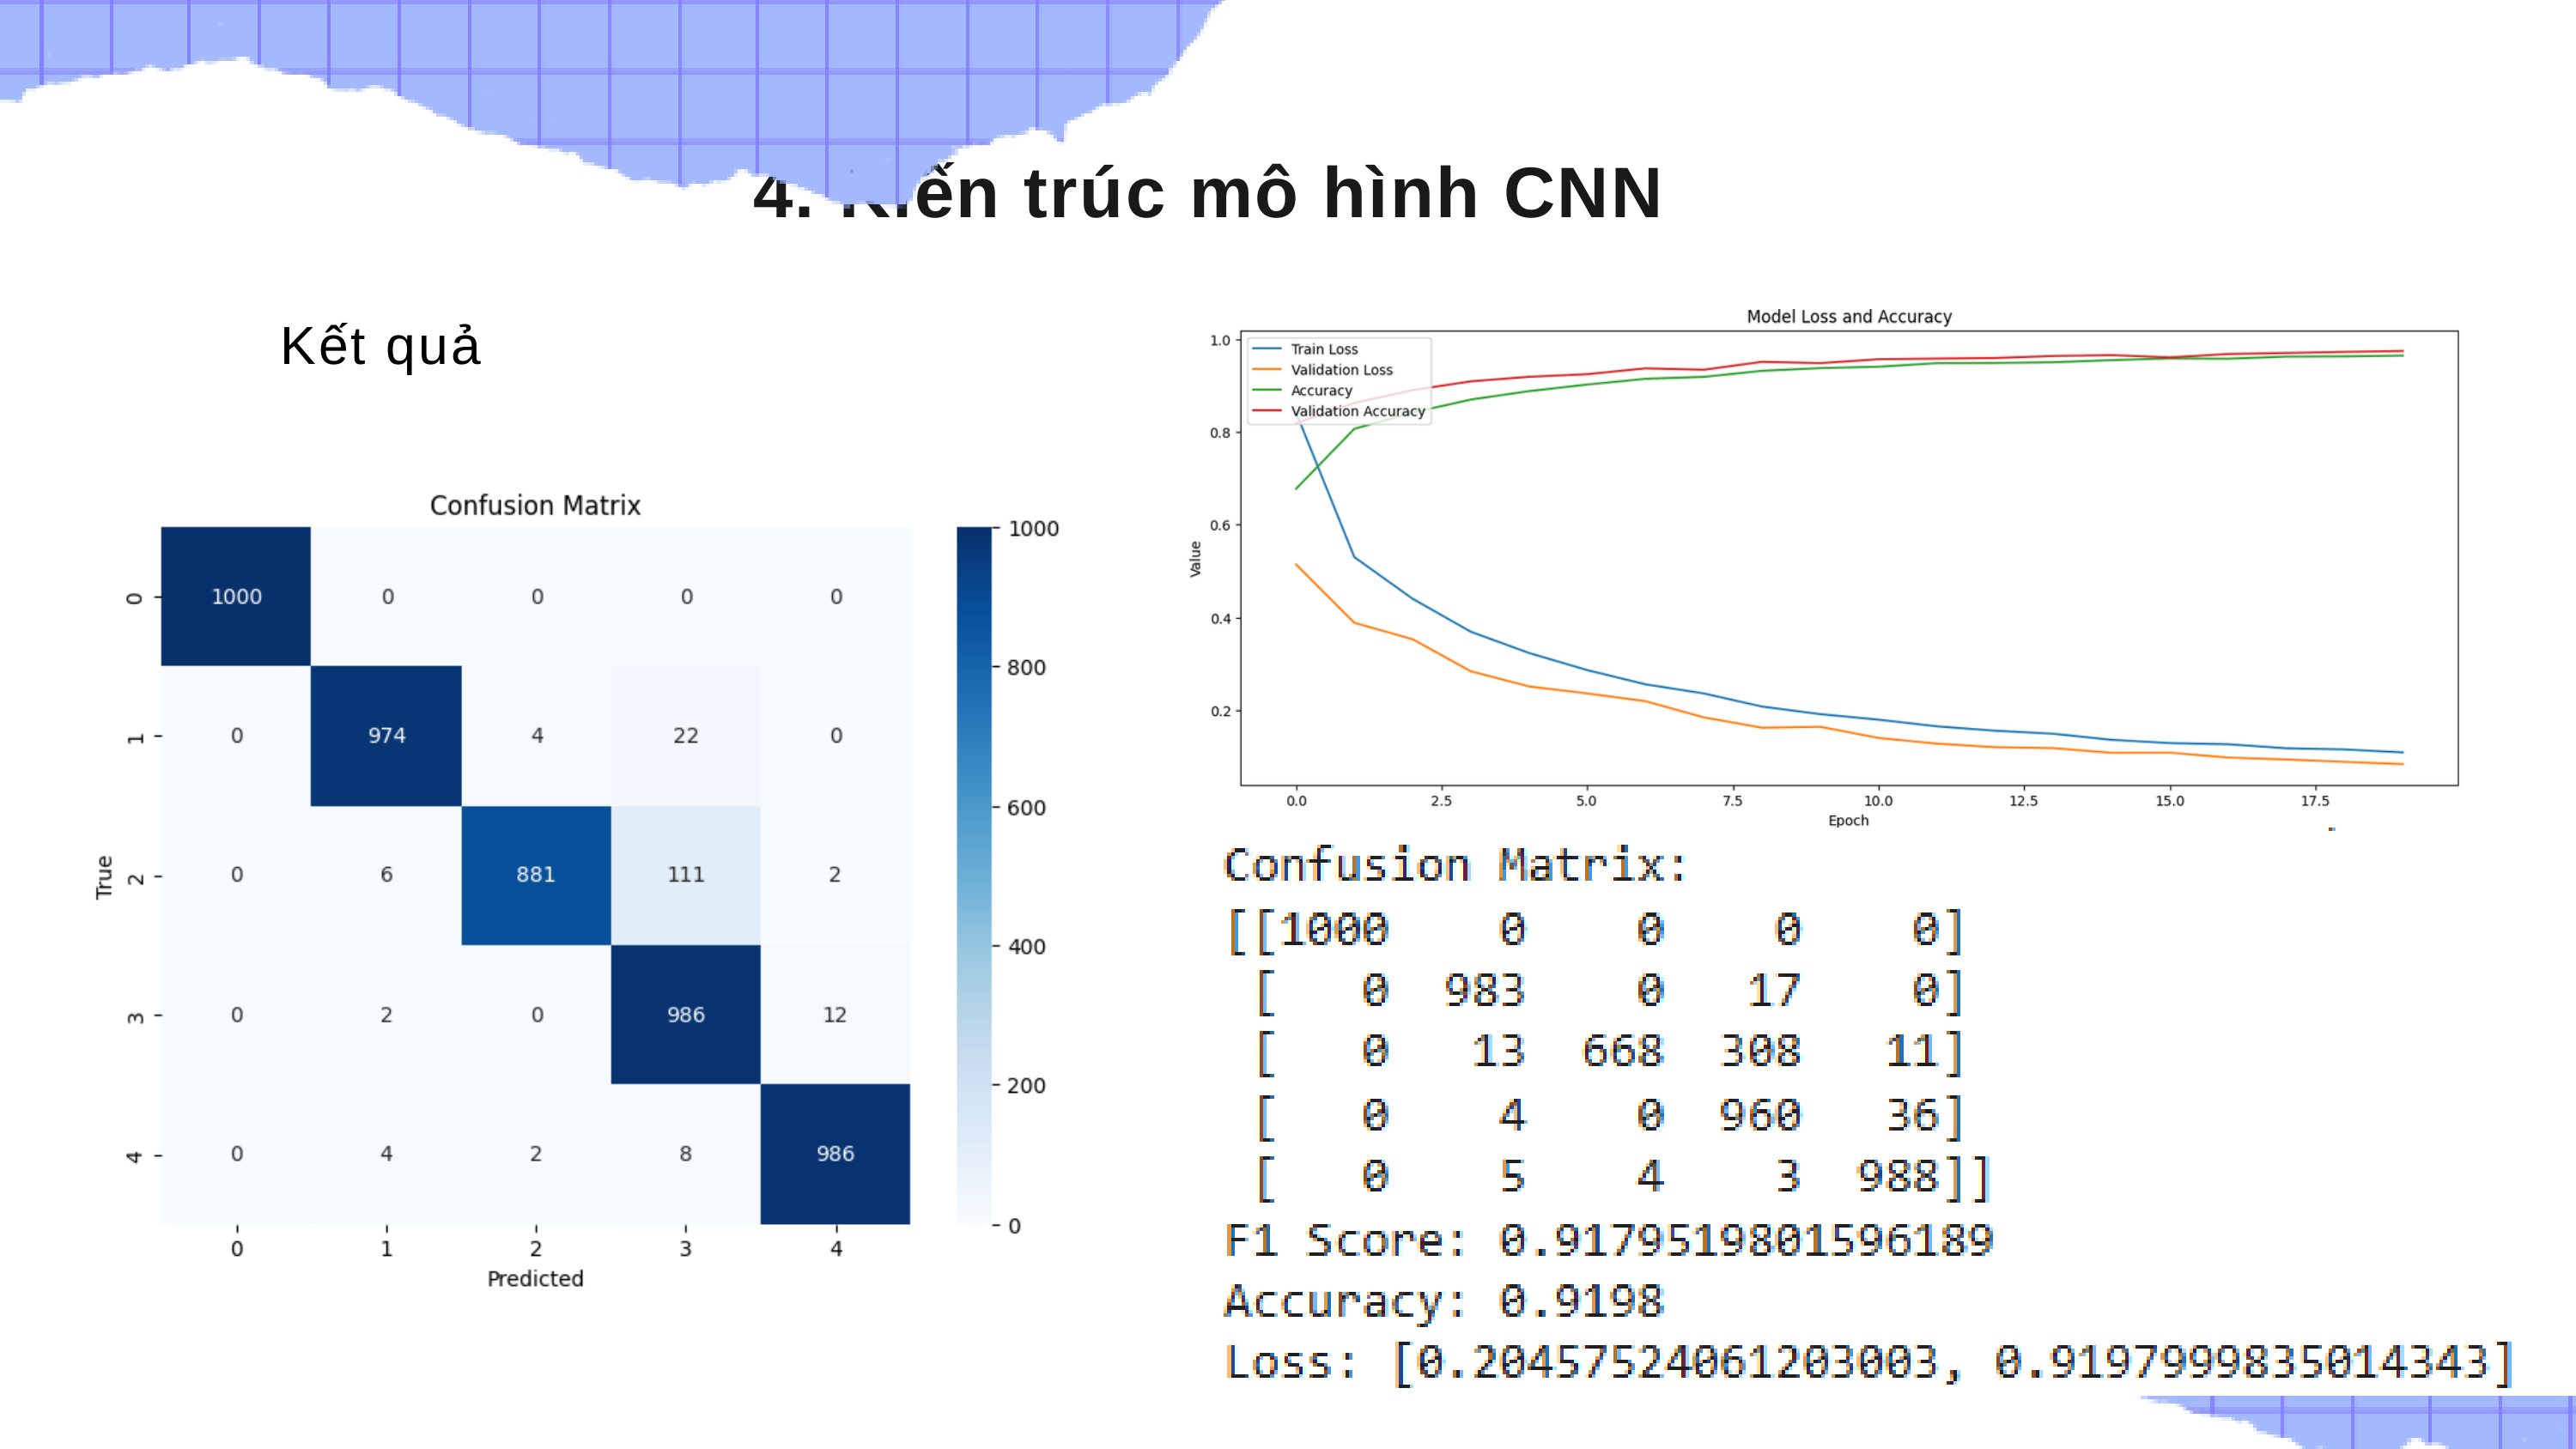

4. Kiến trúc mô hình CNN
Kết quả

Động lực